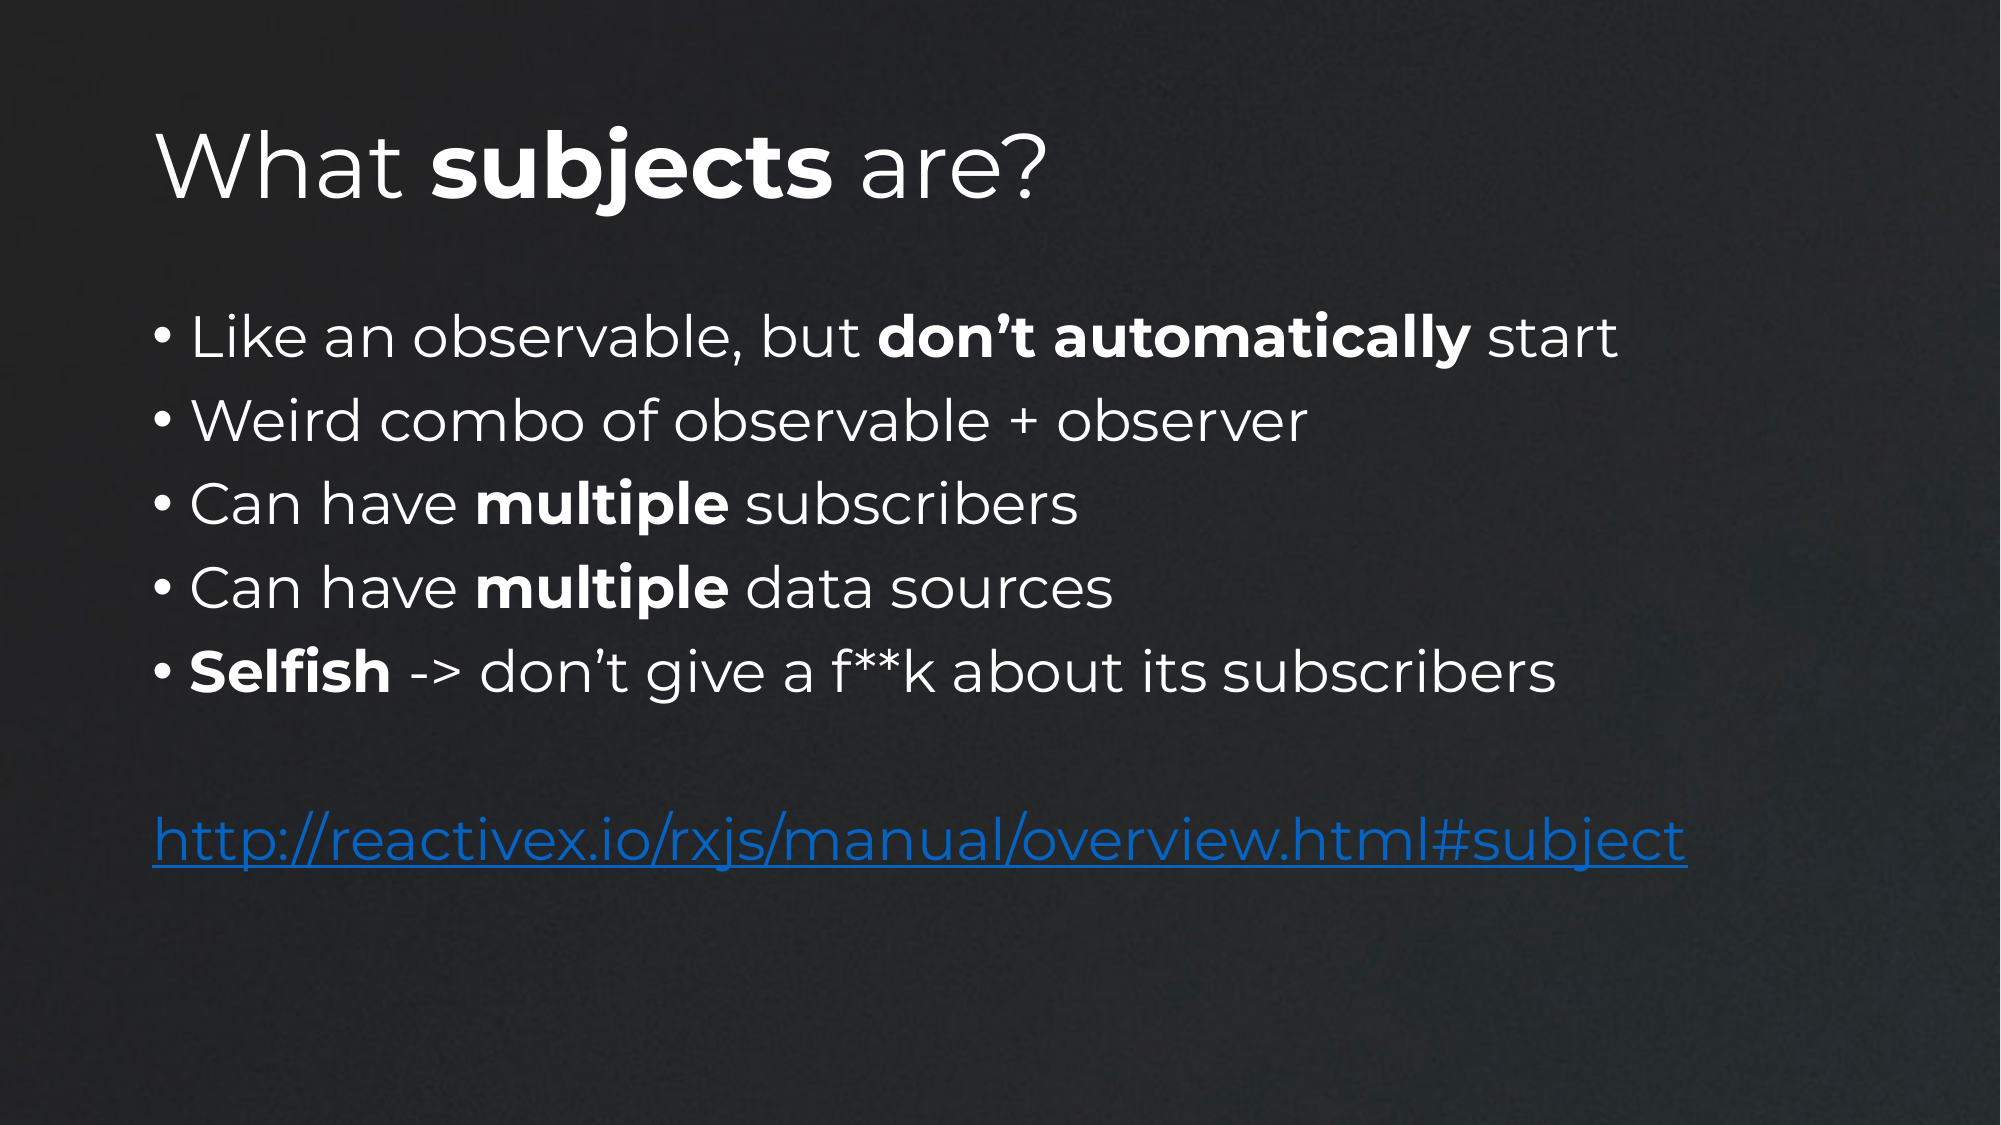

# What subjects are?
Like an observable, but don’t automatically start
Weird combo of observable + observer
Can have multiple subscribers
Can have multiple data sources
Selfish -> don’t give a f**k about its subscribers

http://reactivex.io/rxjs/manual/overview.html#subject